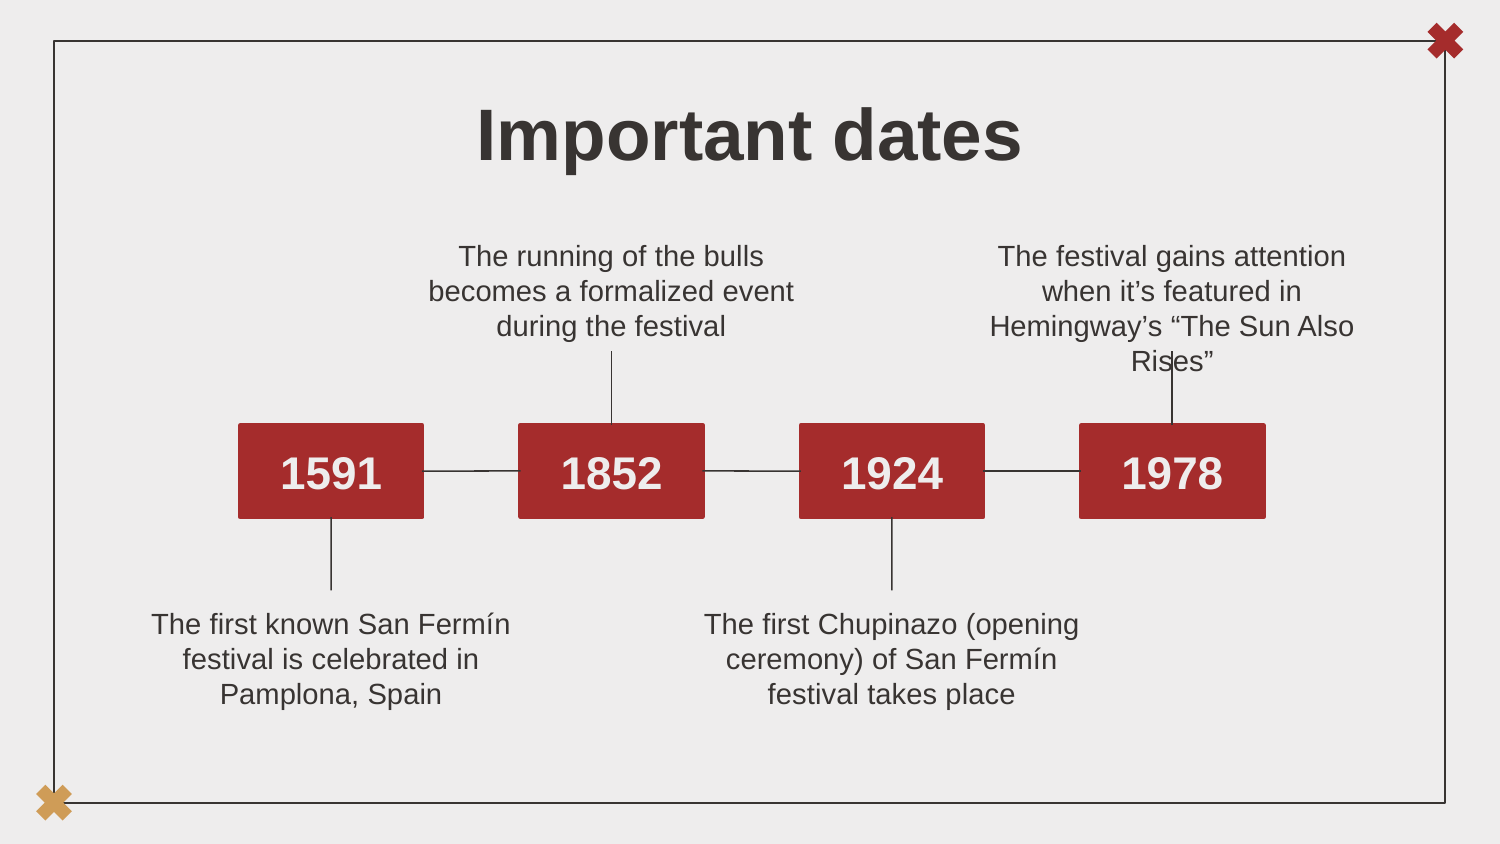

# Important dates
The running of the bulls becomes a formalized event during the festival
The festival gains attention when it’s featured in Hemingway’s “The Sun Also Rises”
1852
1591
1924
1978
The first known San Fermín festival is celebrated in Pamplona, Spain
The first Chupinazo (opening ceremony) of San Fermín festival takes place